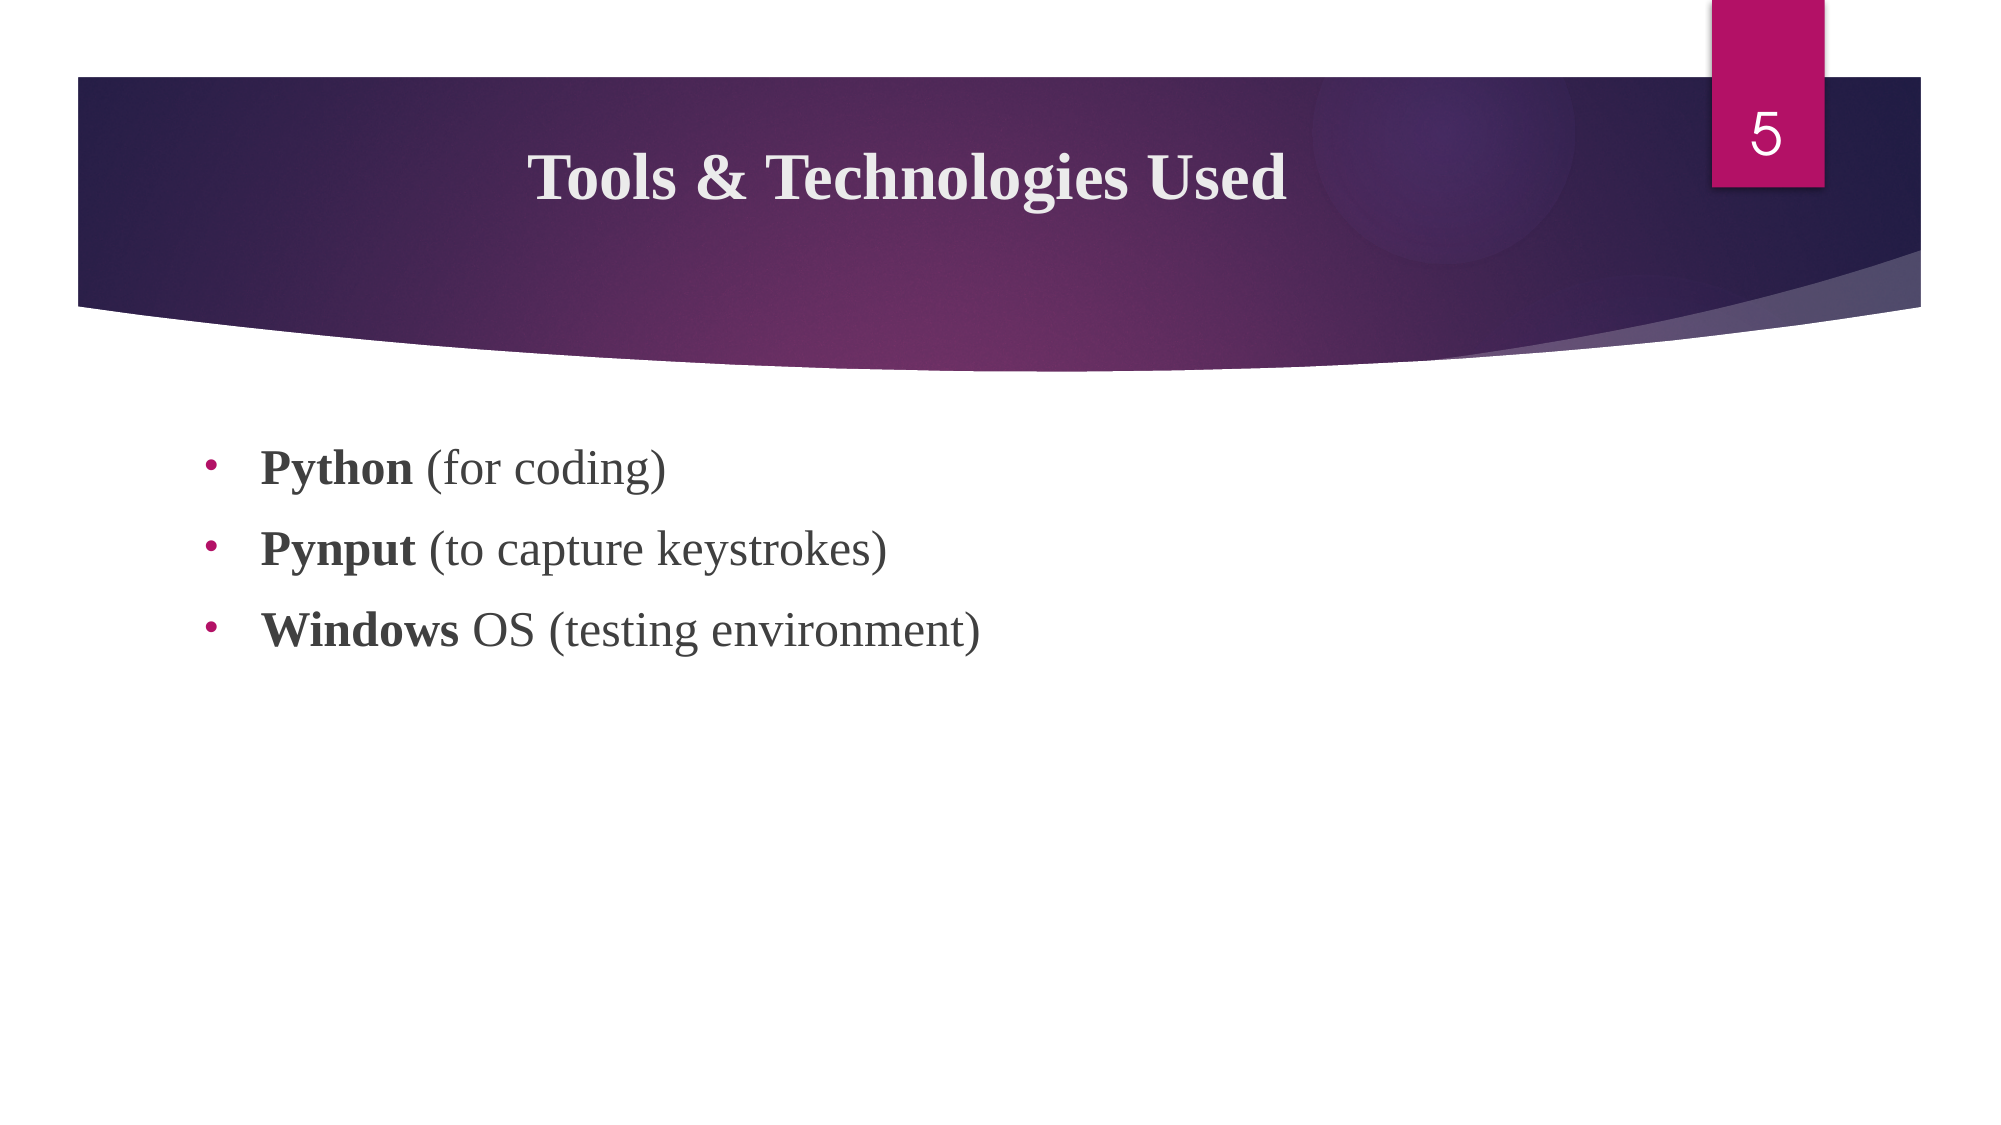

5
# Tools & Technologies Used
Python (for coding)
Pynput (to capture keystrokes)
Windows OS (testing environment)